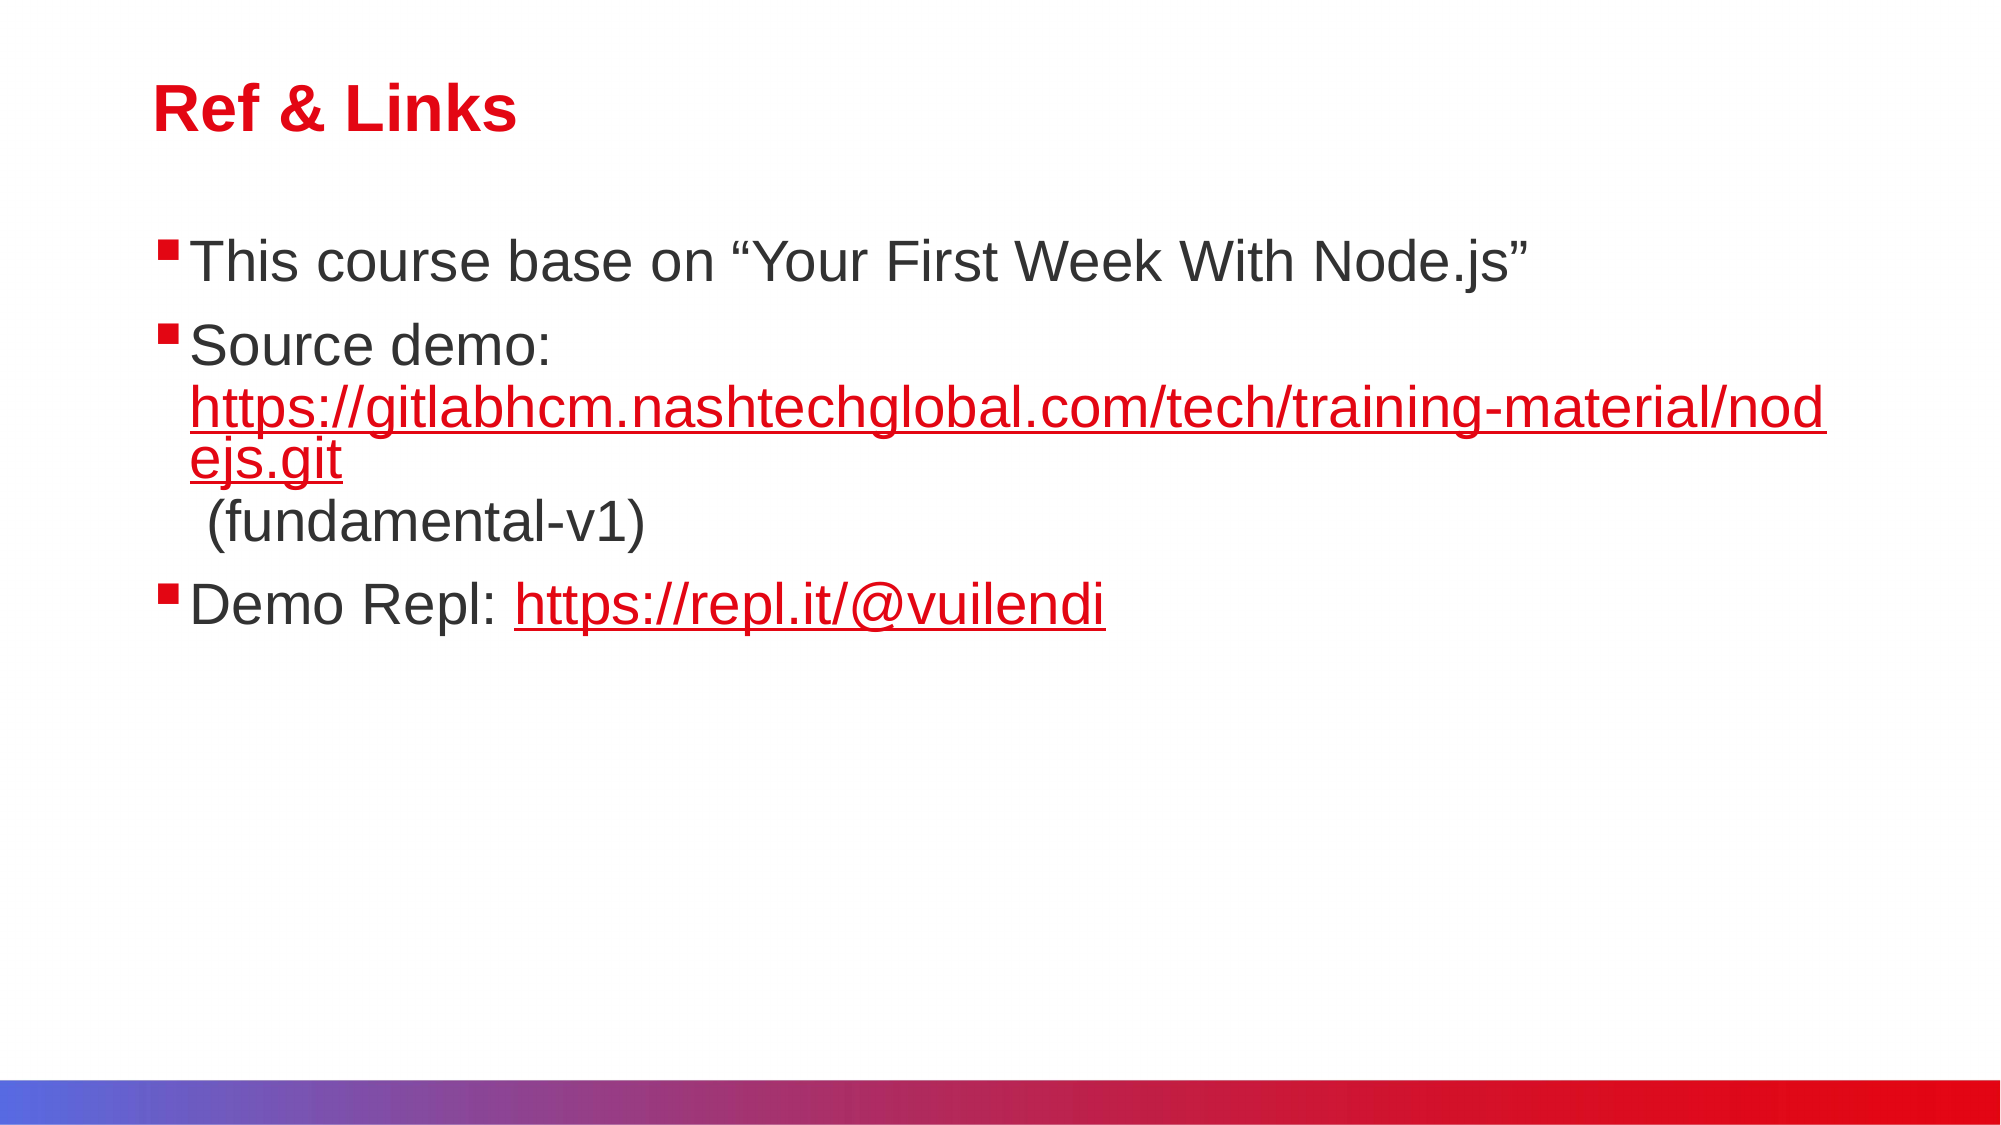

# Ref & Links
This course base on “Your First Week With Node.js”
Source demo: https://gitlabhcm.nashtechglobal.com/tech/training-material/nodejs.git (fundamental-v1)
Demo Repl: https://repl.it/@vuilendi